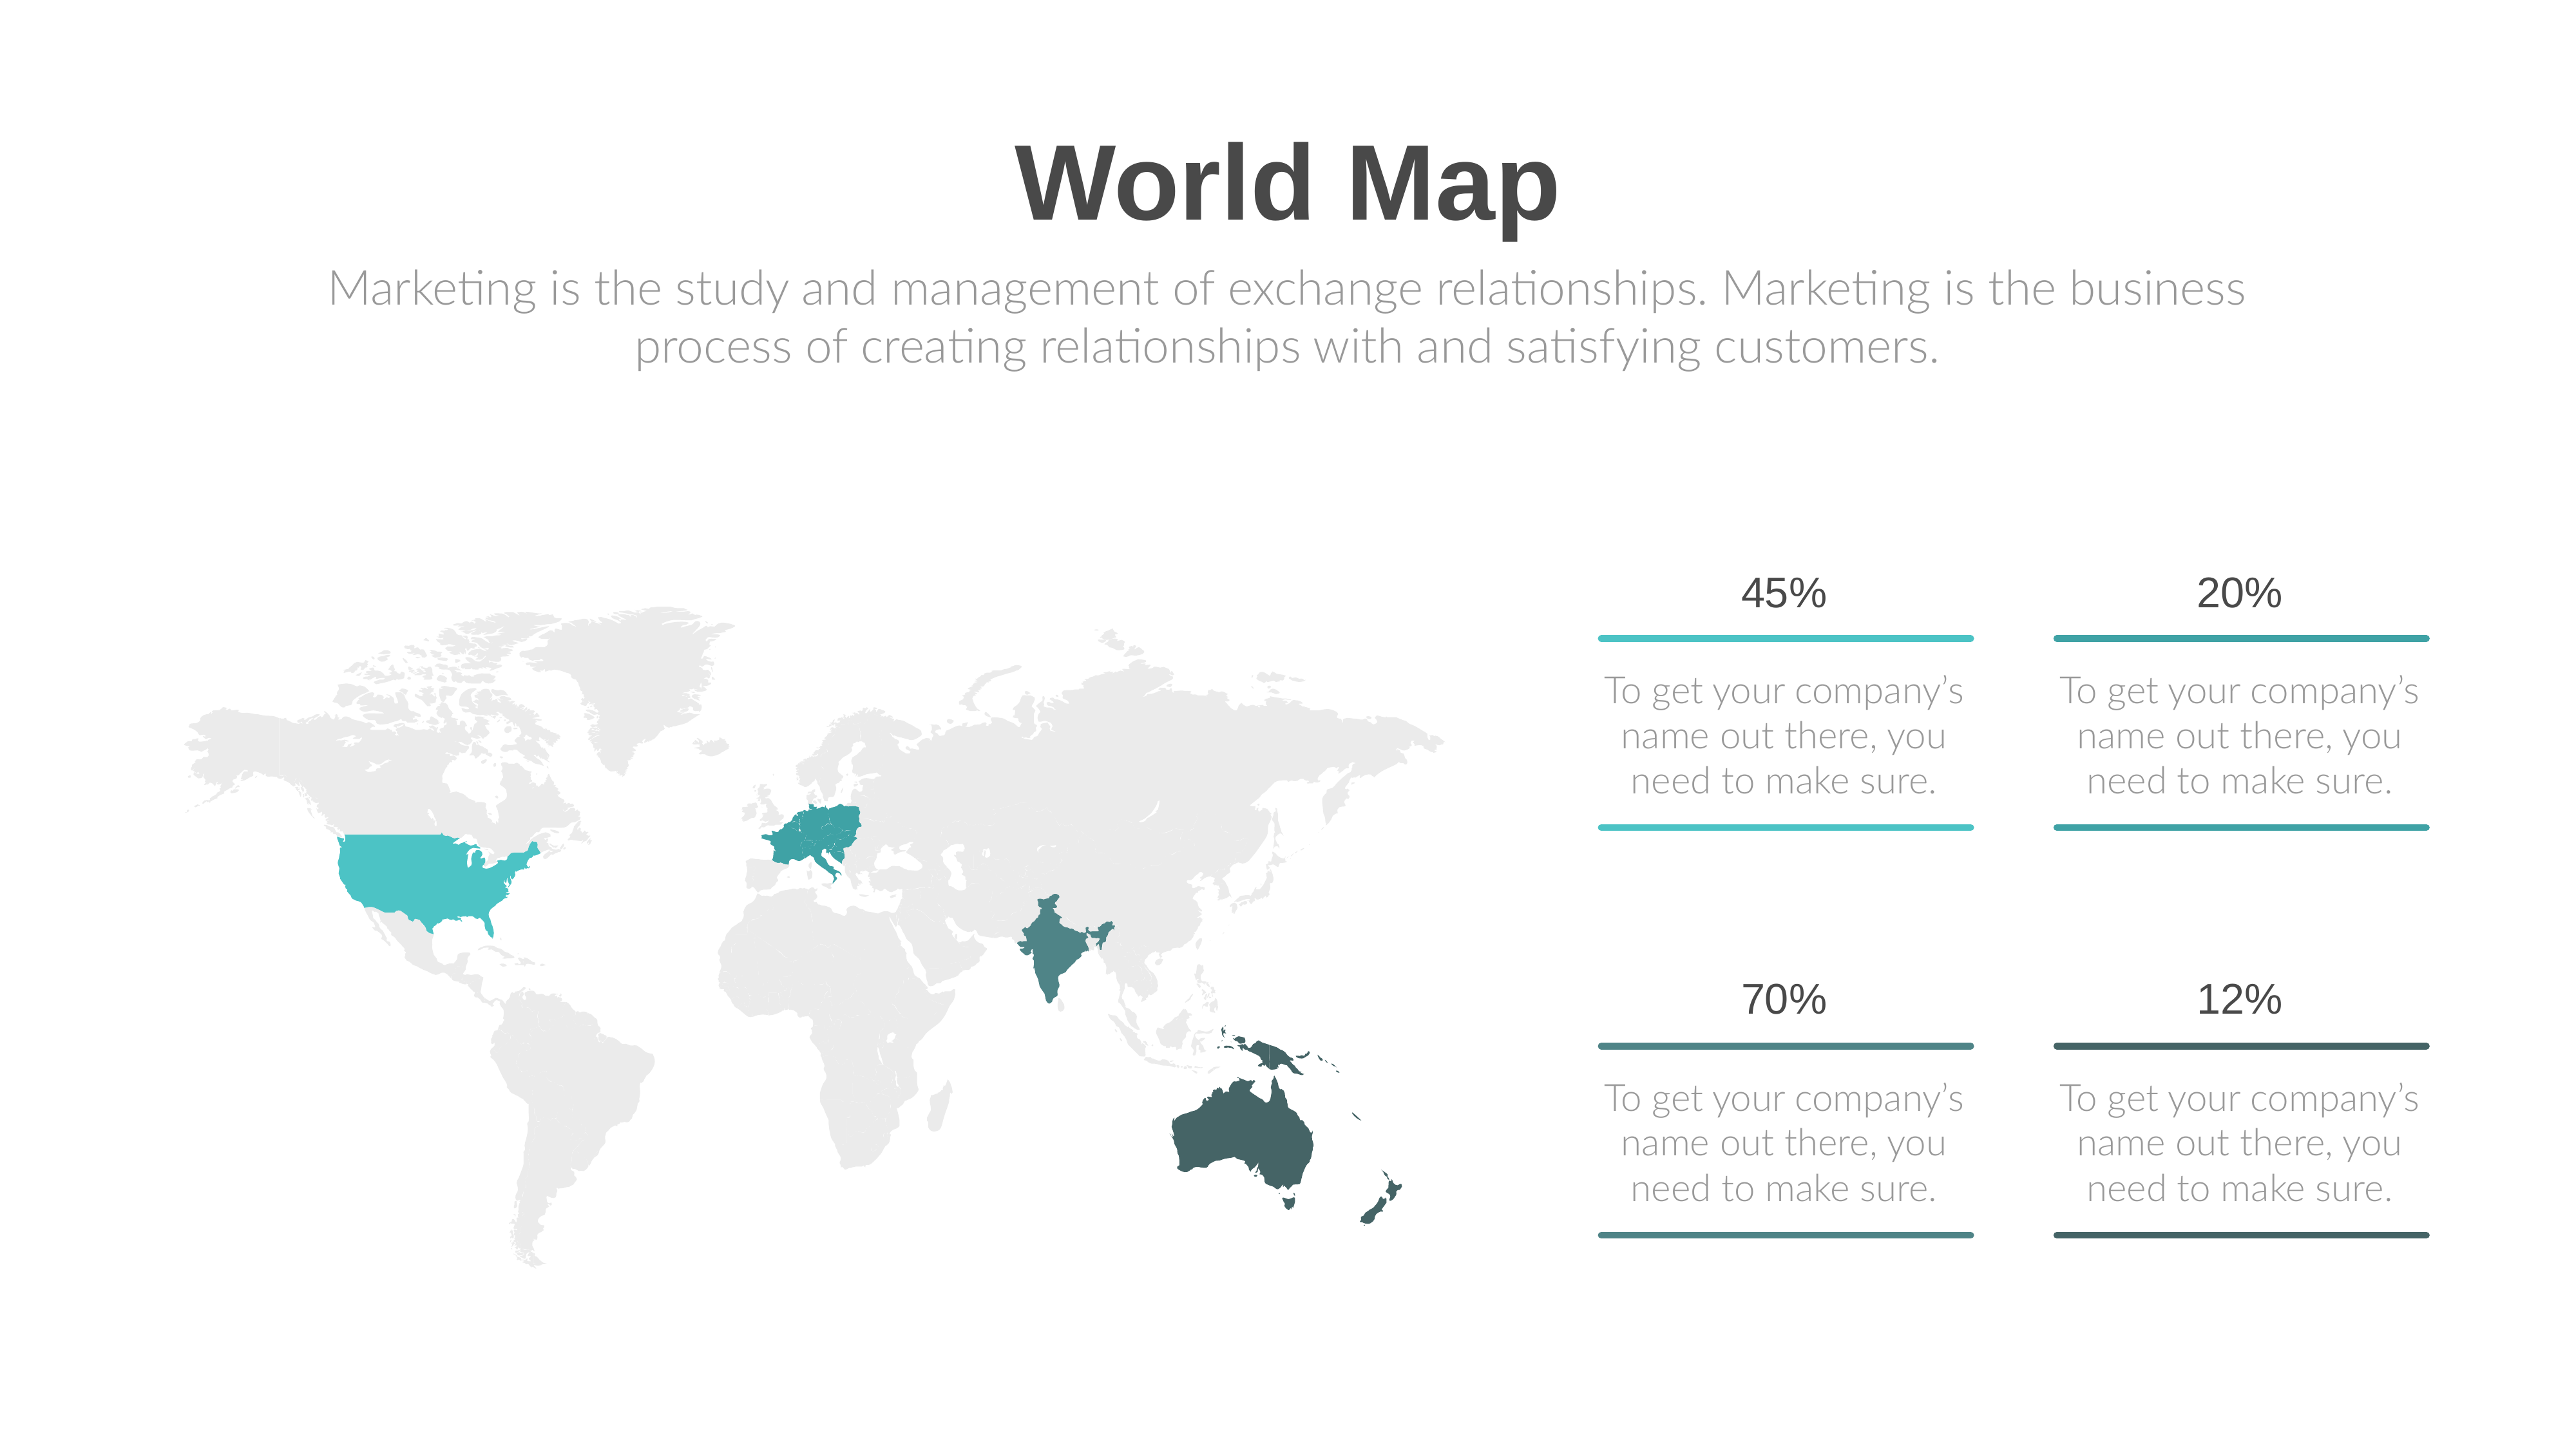

World Map
Marketing is the study and management of exchange relationships. Marketing is the business process of creating relationships with and satisfying customers.
45%
20%

To get your company’s name out there, you need to make sure.
To get your company’s name out there, you need to make sure.

70%
12%

To get your company’s name out there, you need to make sure.
To get your company’s name out there, you need to make sure.